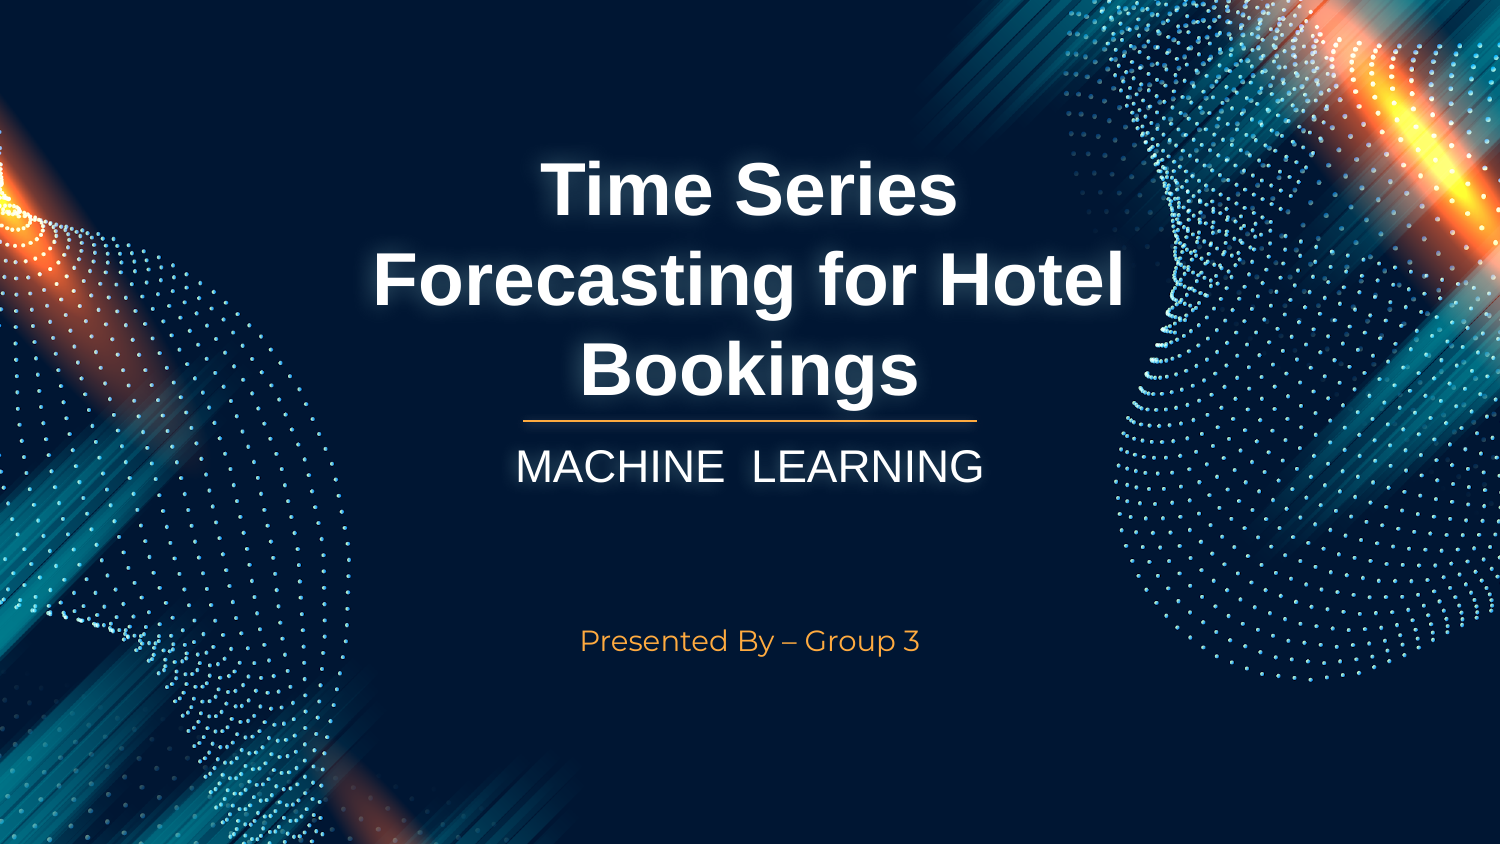

# Time Series Forecasting for Hotel Bookings
MACHINE  LEARNING
Presented By – Group 3